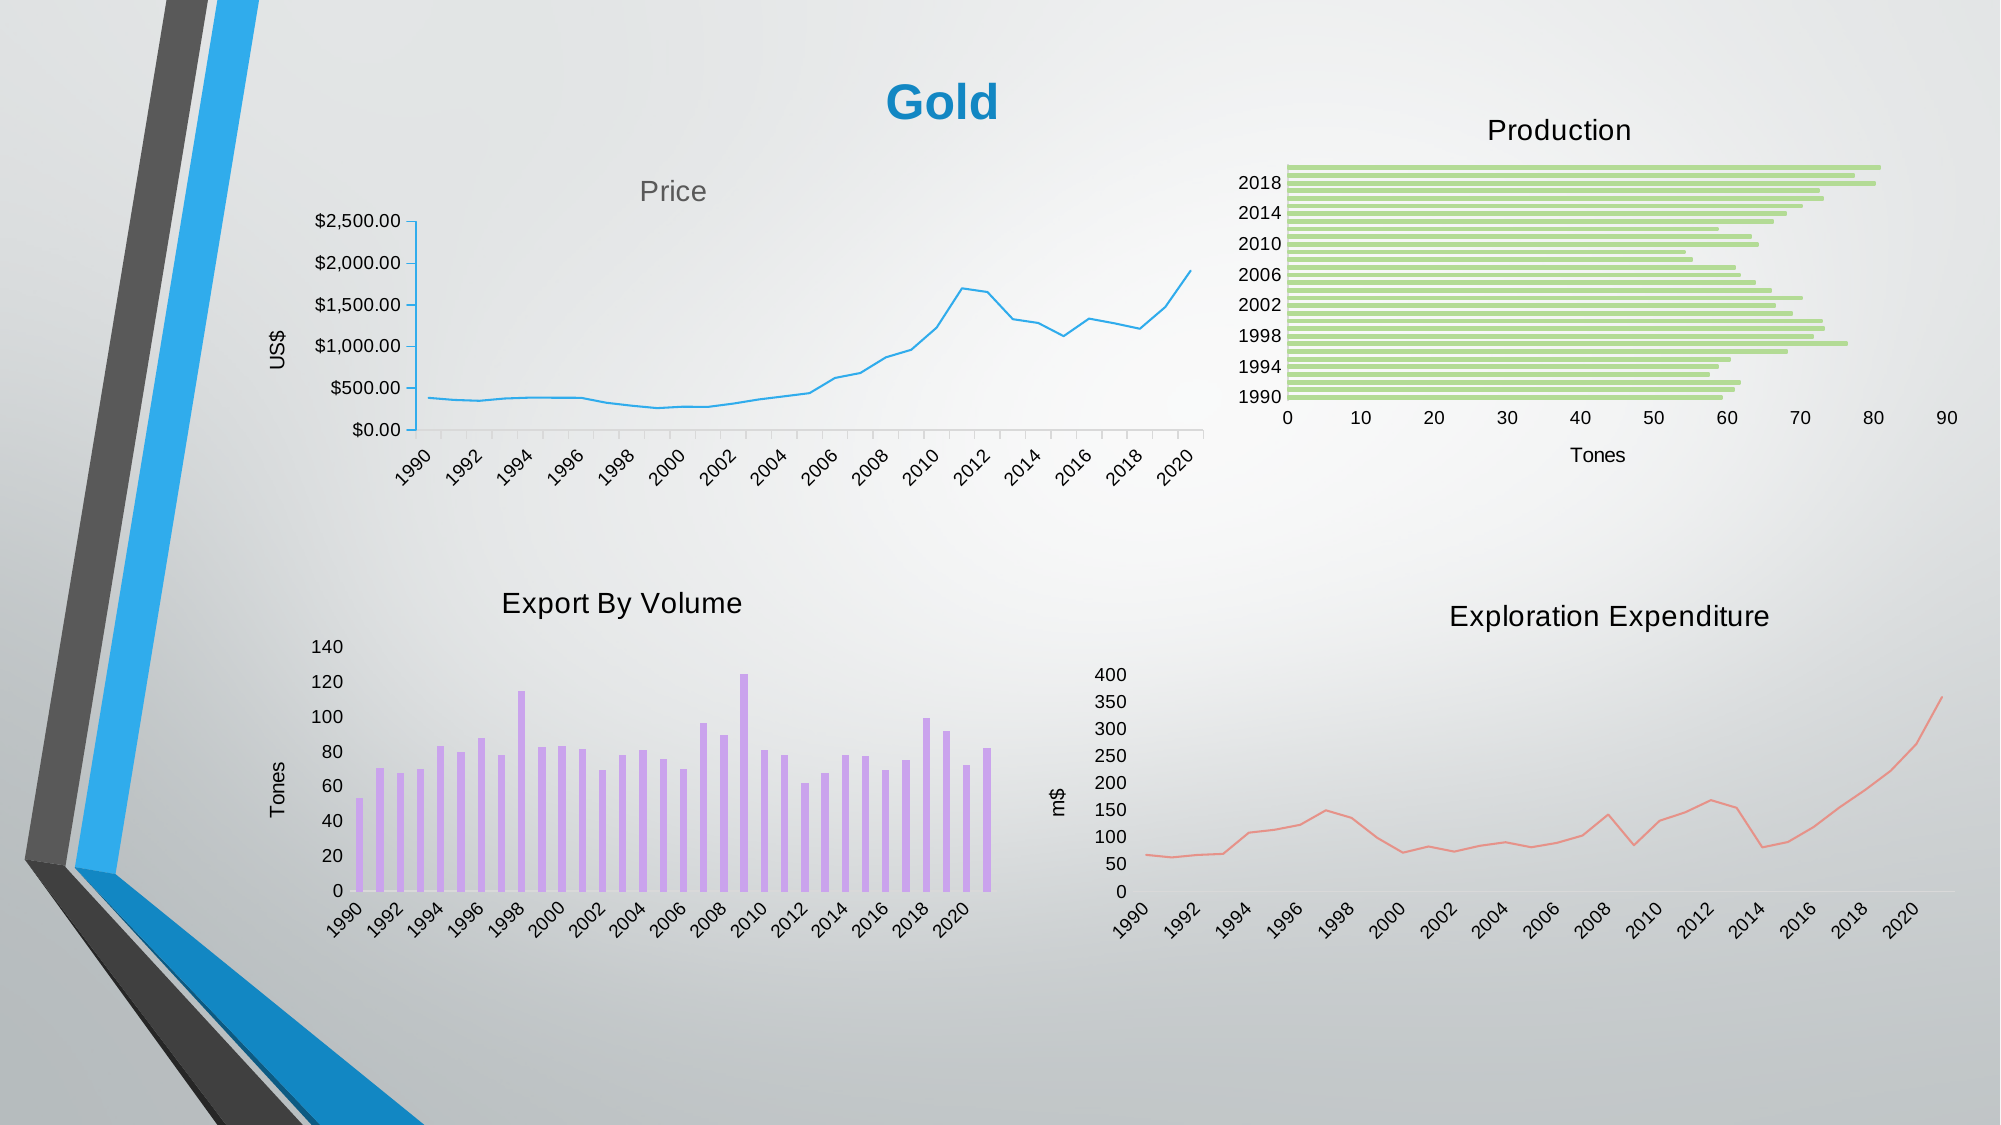

Gold

### Chart: Production

| Category | Total |
|---|---|
| 1990 | 59.189 |
| 1991 | 60.877 |
| 1992 | 61.758 |
| 1993 | 57.4501994 |
| 1994 | 58.6833899 |
| 1995 | 60.3742369 |
| 1996 | 68.0776342 |
| 1997 | 76.2594707277435 |
| 1998 | 71.6617552778707 |
| 1999 | 73.1731352612303 |
| 2000 | 72.9369043801467 |
| 2001 | 68.799147096102 |
| 2002 | 66.522590561651 |
| 2003 | 70.1935158122283 |
| 2004 | 65.9183433823472 |
| 2005 | 63.7883153114624 |
| 2006 | 61.7458746218984 |
| 2007 | 61.0042122967582 |
| 2008 | 55.1129600398125 |
| 2009 | 54.1349424196947 |
| 2010 | 64.1014595304931 |
| 2011 | 63.1830025006278 |
| 2012 | 58.6399539668593 |
| 2013 | 66.2009802778059 |
| 2014 | 67.9423963671143 |
| 2015 | 70.1664035831201 |
| 2016 | 72.991116080666 |
| 2017 | 72.4310259842711 |
| 2018 | 80.1626609642742 |
| 2019 | 77.2712728318935 |
| 2020 | 80.7727035916736 |

### Chart: Price

| Category | Total |
|---|---|
| 1990 | 382.46 |
| 1991 | 357.723333333333 |
| 1992 | 347.257142857143 |
| 1993 | 375.155158730159 |
| 1994 | 385.645454545455 |
| 1995 | 384.321356421356 |
| 1996 | 383.509213250518 |
| 1997 | 323.645691699605 |
| 1998 | 288.661765480896 |
| 1999 | 259.200649350649 |
| 2000 | 276.525396825397 |
| 2001 | 274.391590909091 |
| 2002 | 314.221704623879 |
| 2003 | 363.244173254282 |
| 2004 | 401.44196969697 |
| 2005 | 439.485281385281 |
| 2006 | 621.49613997114 |
| 2007 | 681.119772727273 |
| 2008 | 869.576185770751 |
| 2009 | 960.064723320158 |
| 2010 | 1226.58423520923 |
| 2011 | 1699.14862914863 |
| 2012 | 1654.79772727273 |
| 2013 | 1327.53892339545 |
| 2014 | 1281.92435770751 |
| 2015 | 1124.01459156785 |
| 2016 | 1334.81479076479 |
| 2017 | 1277.83863636364 |
| 2018 | 1212.74765151515 |
| 2019 | 1474.36338854383 |
| 2020 | 1911.36389328063 |

### Chart: Export By Volume

| Category | Total |
|---|---|
| 1990 | 53.136142 |
| 1991 | 70.553277 |
| 1992 | 67.665963 |
| 1993 | 69.580941 |
| 1994 | 82.84522 |
| 1995 | 79.425727 |
| 1996 | 87.38795 |
| 1997 | 78.005353 |
| 1998 | 114.860935 |
| 1999 | 82.255962 |
| 2000 | 83.268744 |
| 2001 | 81.278976 |
| 2002 | 69.268219 |
| 2003 | 78.11236 |
| 2004 | 80.697076 |
| 2005 | 75.493361 |
| 2006 | 69.942212 |
| 2007 | 95.999875 |
| 2008 | 89.461055 |
| 2009 | 124.4363444 |
| 2010 | 81.00270031 |
| 2011 | 77.77846481 |
| 2012 | 61.9321912 |
| 2013 | 67.73636311 |
| 2014 | 77.84546963 |
| 2015 | 77.25981564 |
| 2016 | 69.48732312 |
| 2017 | 74.95056071 |
| 2018 | 98.92801481 |
| 2019 | 91.90105914 |
| 2020 | 71.98305347 |
| 2021 | 81.97314521 |

### Chart: Exploration Expenditure

| Category | Total |
|---|---|
| 1990 | 67.9 |
| 1991 | 63.2 |
| 1992 | 67.8 |
| 1993 | 69.7 |
| 1994 | 108.8 |
| 1995 | 114.2 |
| 1996 | 123.3 |
| 1997 | 150.1 |
| 1998 | 136.1 |
| 1999 | 99.4 |
| 2000 | 71.9 |
| 2001 | 83.3 |
| 2002 | 73.9 |
| 2003 | 84.6 |
| 2004 | 91.2 |
| 2005 | 81.9 |
| 2006 | 90.0 |
| 2007 | 103.6 |
| 2008 | 142.4 |
| 2009 | 85.6 |
| 2010 | 130.8 |
| 2011 | 146.4 |
| 2012 | 168.8 |
| 2013 | 154.7 |
| 2014 | 81.7 |
| 2015 | 91.6 |
| 2016 | 119.3 |
| 2017 | 155.2 |
| 2018 | 187.4 |
| 2019 | 223.0 |
| 2020 | 272.3 |
| 2021 | 359.0 |